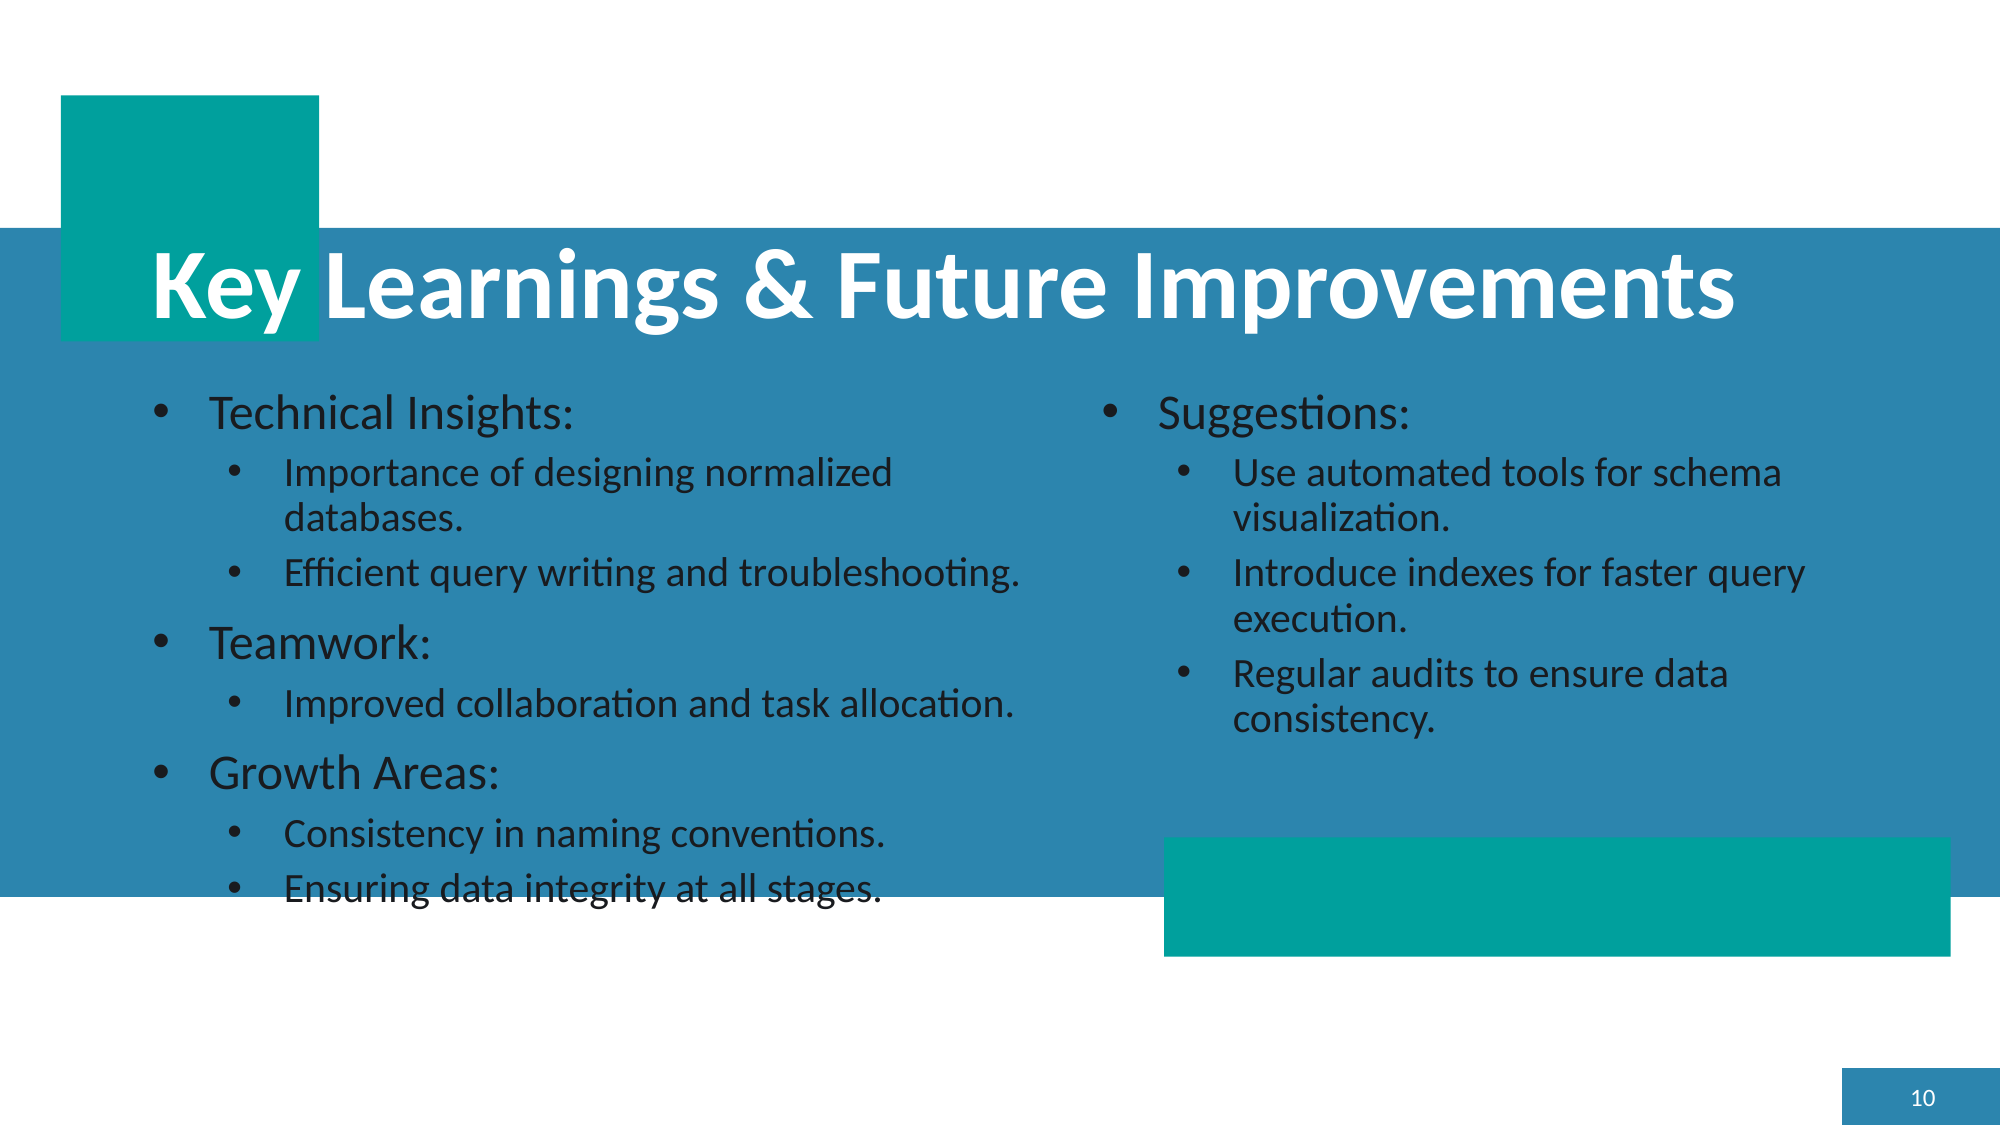

# Key Learnings & Future Improvements
Technical Insights:
Importance of designing normalized databases.
Efficient query writing and troubleshooting.
Teamwork:
Improved collaboration and task allocation.
Growth Areas:
Consistency in naming conventions.
Ensuring data integrity at all stages.
Suggestions:
Use automated tools for schema visualization.
Introduce indexes for faster query execution.
Regular audits to ensure data consistency.
10